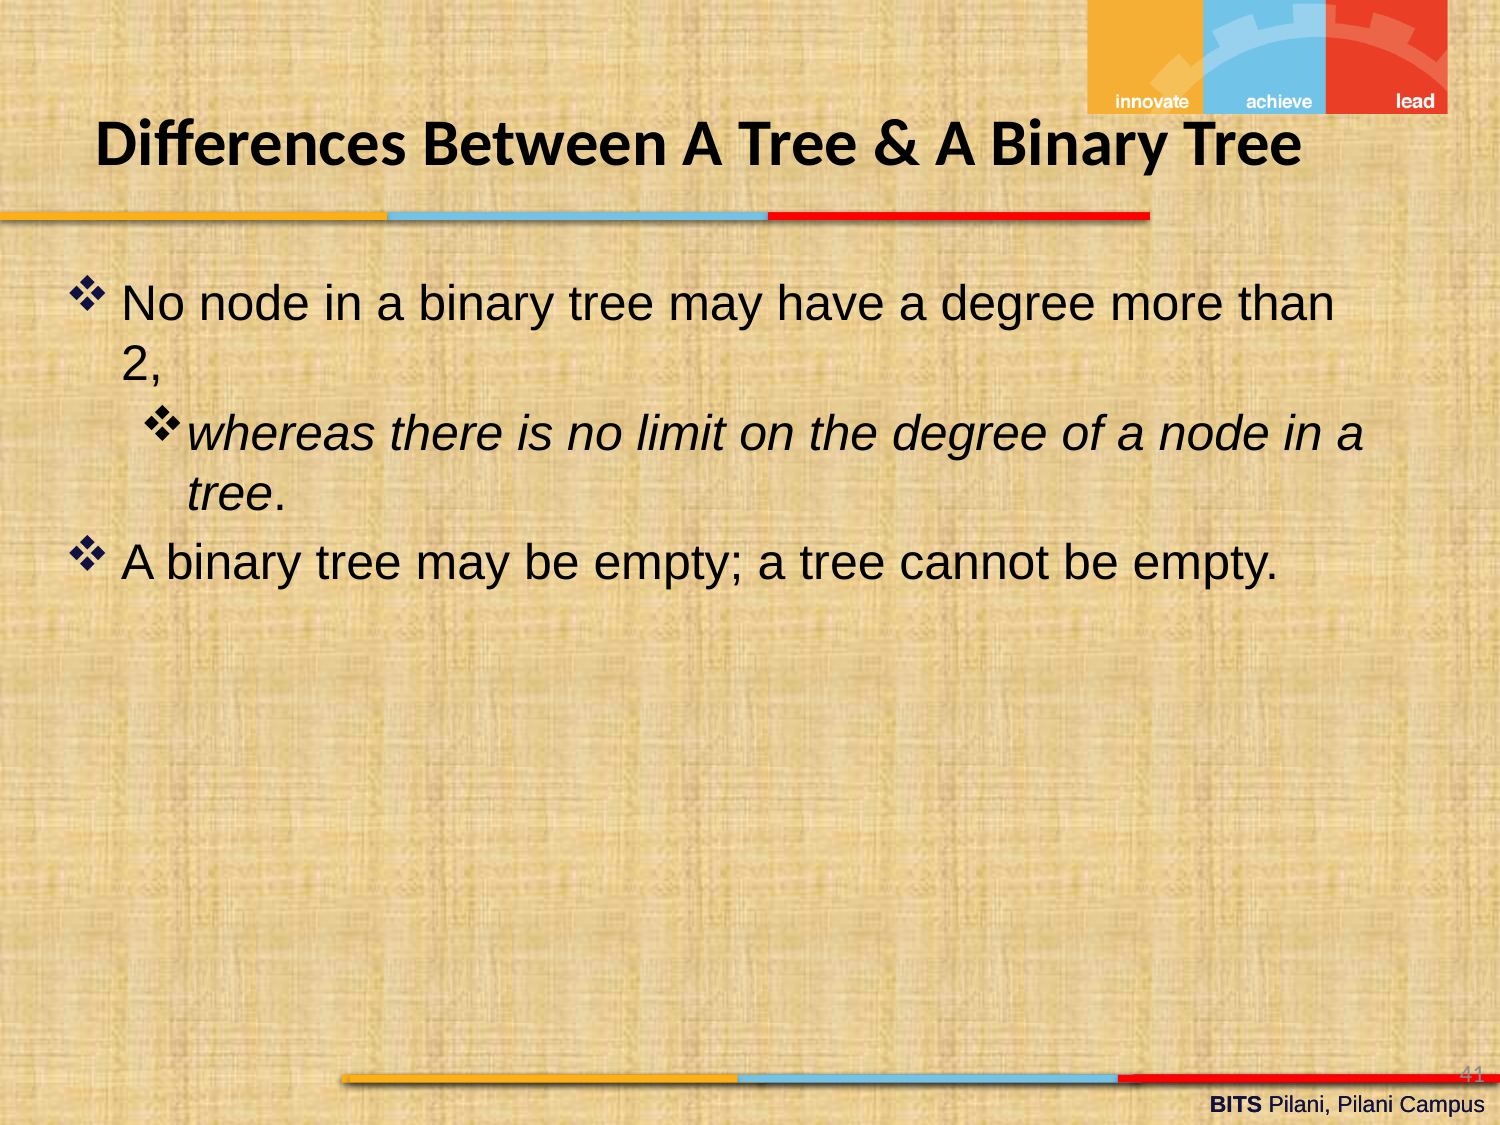

Differences Between A Tree & A Binary Tree
No node in a binary tree may have a degree more than 2,
whereas there is no limit on the degree of a node in a tree.
A binary tree may be empty; a tree cannot be empty.

41